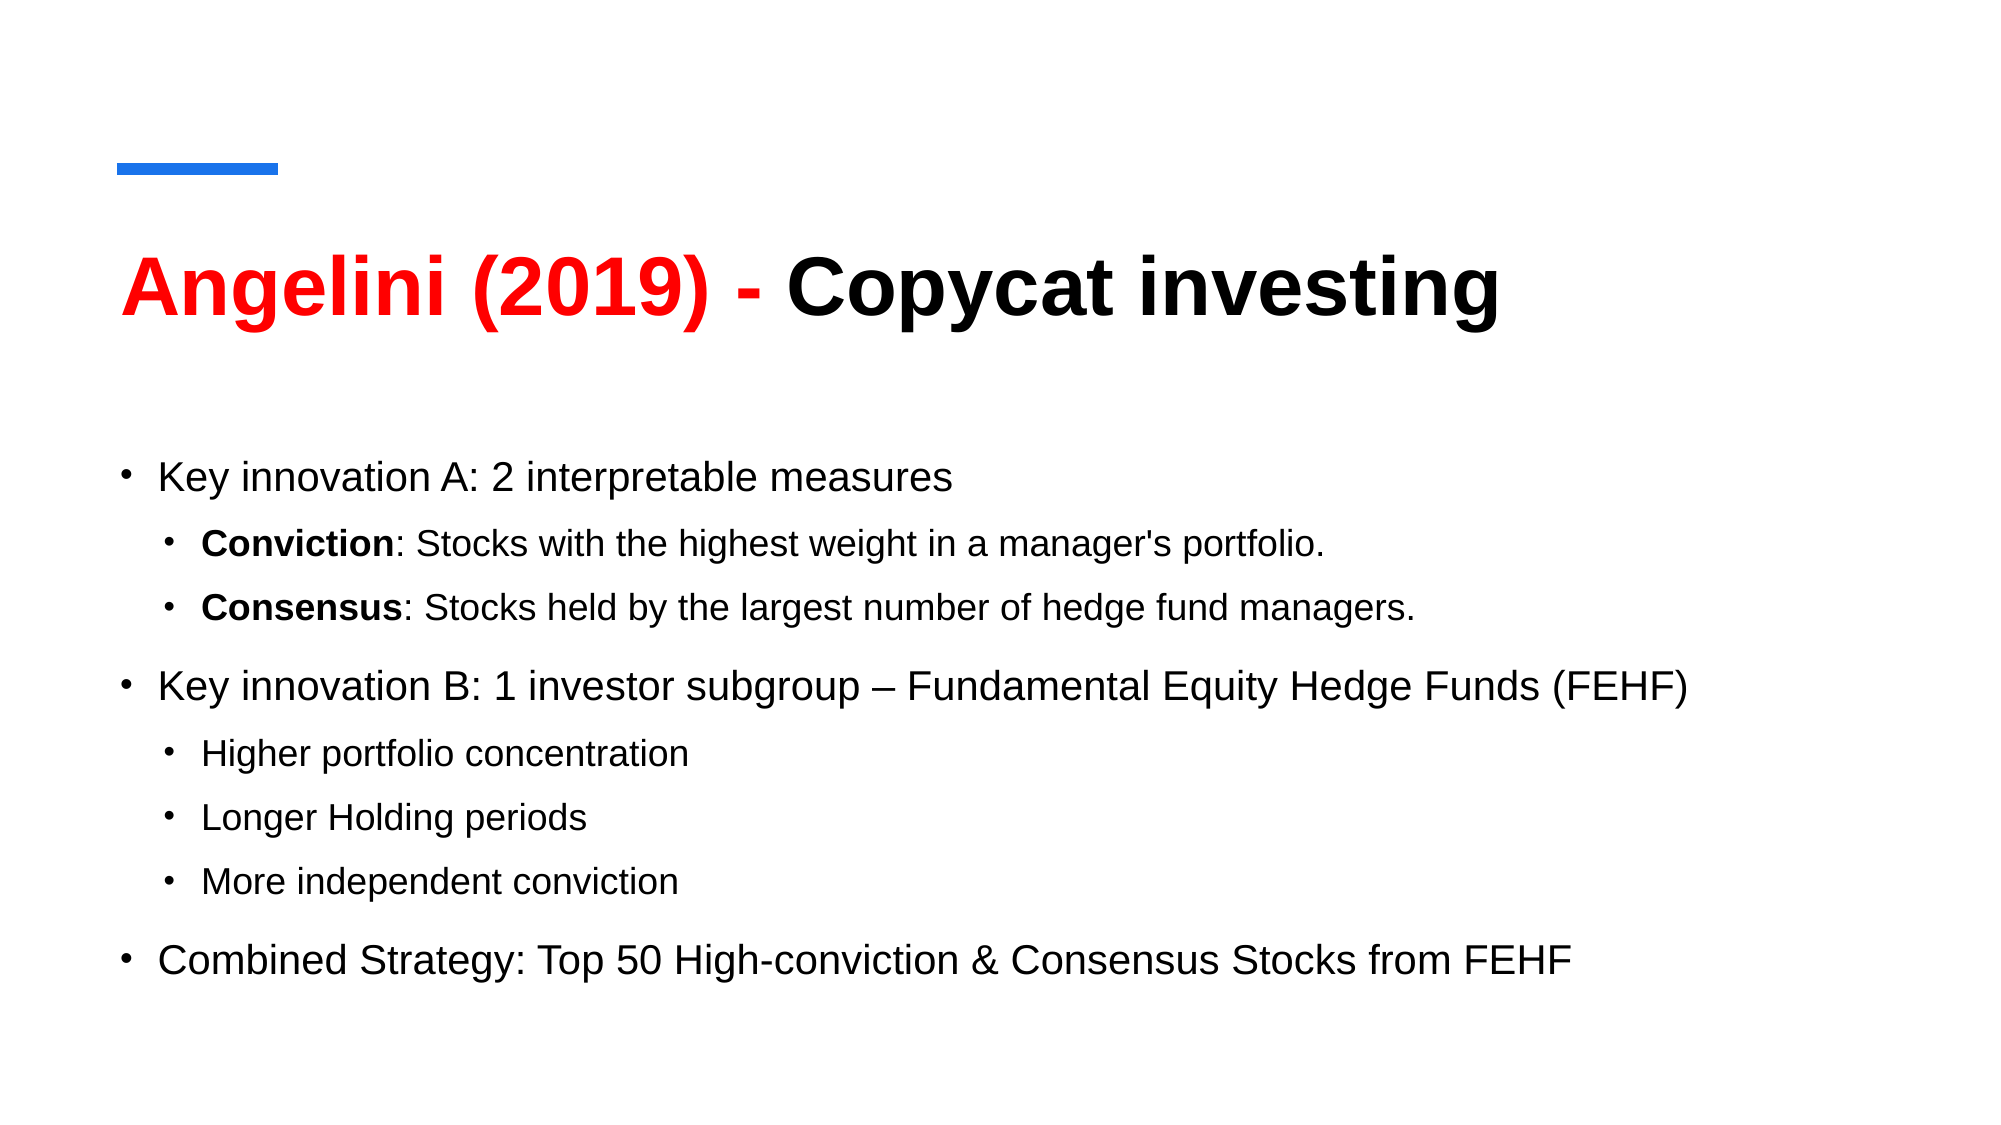

# Angelini (2019) - Copycat investing
Key innovation A: 2 interpretable measures
Conviction: Stocks with the highest weight in a manager's portfolio.
Consensus: Stocks held by the largest number of hedge fund managers.
Key innovation B: 1 investor subgroup – Fundamental Equity Hedge Funds (FEHF)
Higher portfolio concentration
Longer Holding periods
More independent conviction
Combined Strategy: Top 50 High-conviction & Consensus Stocks from FEHF